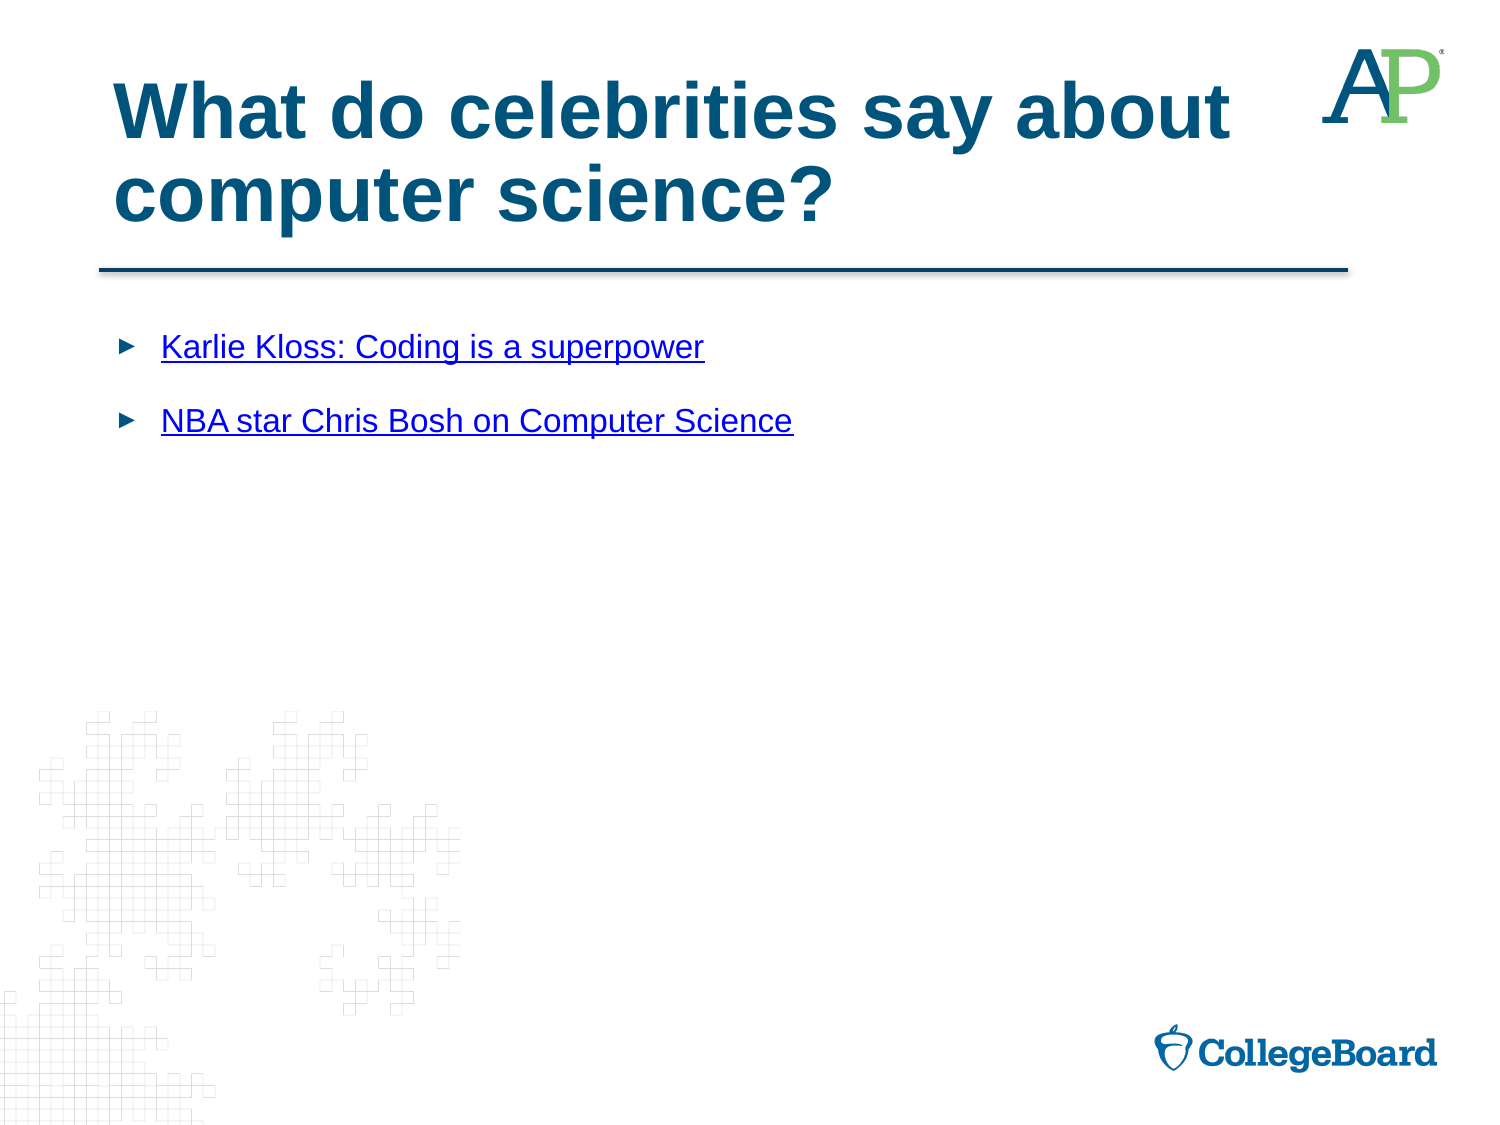

# What do celebrities say about computer science?
Karlie Kloss: Coding is a superpower
NBA star Chris Bosh on Computer Science